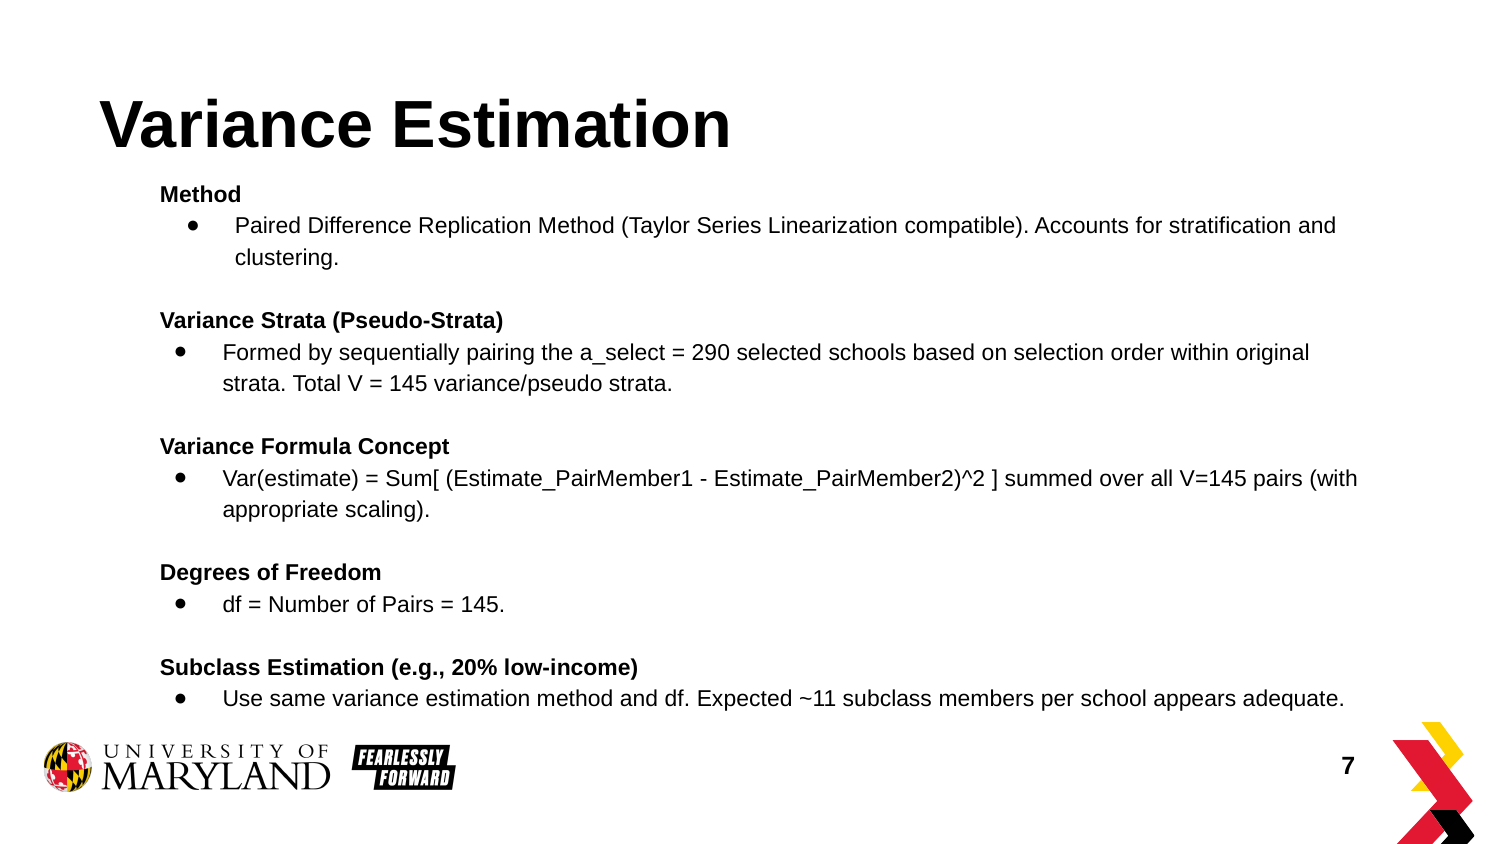

# Variance Estimation
Method
Paired Difference Replication Method (Taylor Series Linearization compatible). Accounts for stratification and clustering.

Variance Strata (Pseudo-Strata)
Formed by sequentially pairing the a_select = 290 selected schools based on selection order within original strata. Total V = 145 variance/pseudo strata.

Variance Formula Concept
Var(estimate) = Sum[ (Estimate_PairMember1 - Estimate_PairMember2)^2 ] summed over all V=145 pairs (with appropriate scaling).

Degrees of Freedom
df = Number of Pairs = 145.

Subclass Estimation (e.g., 20% low-income)
Use same variance estimation method and df. Expected ~11 subclass members per school appears adequate.
7